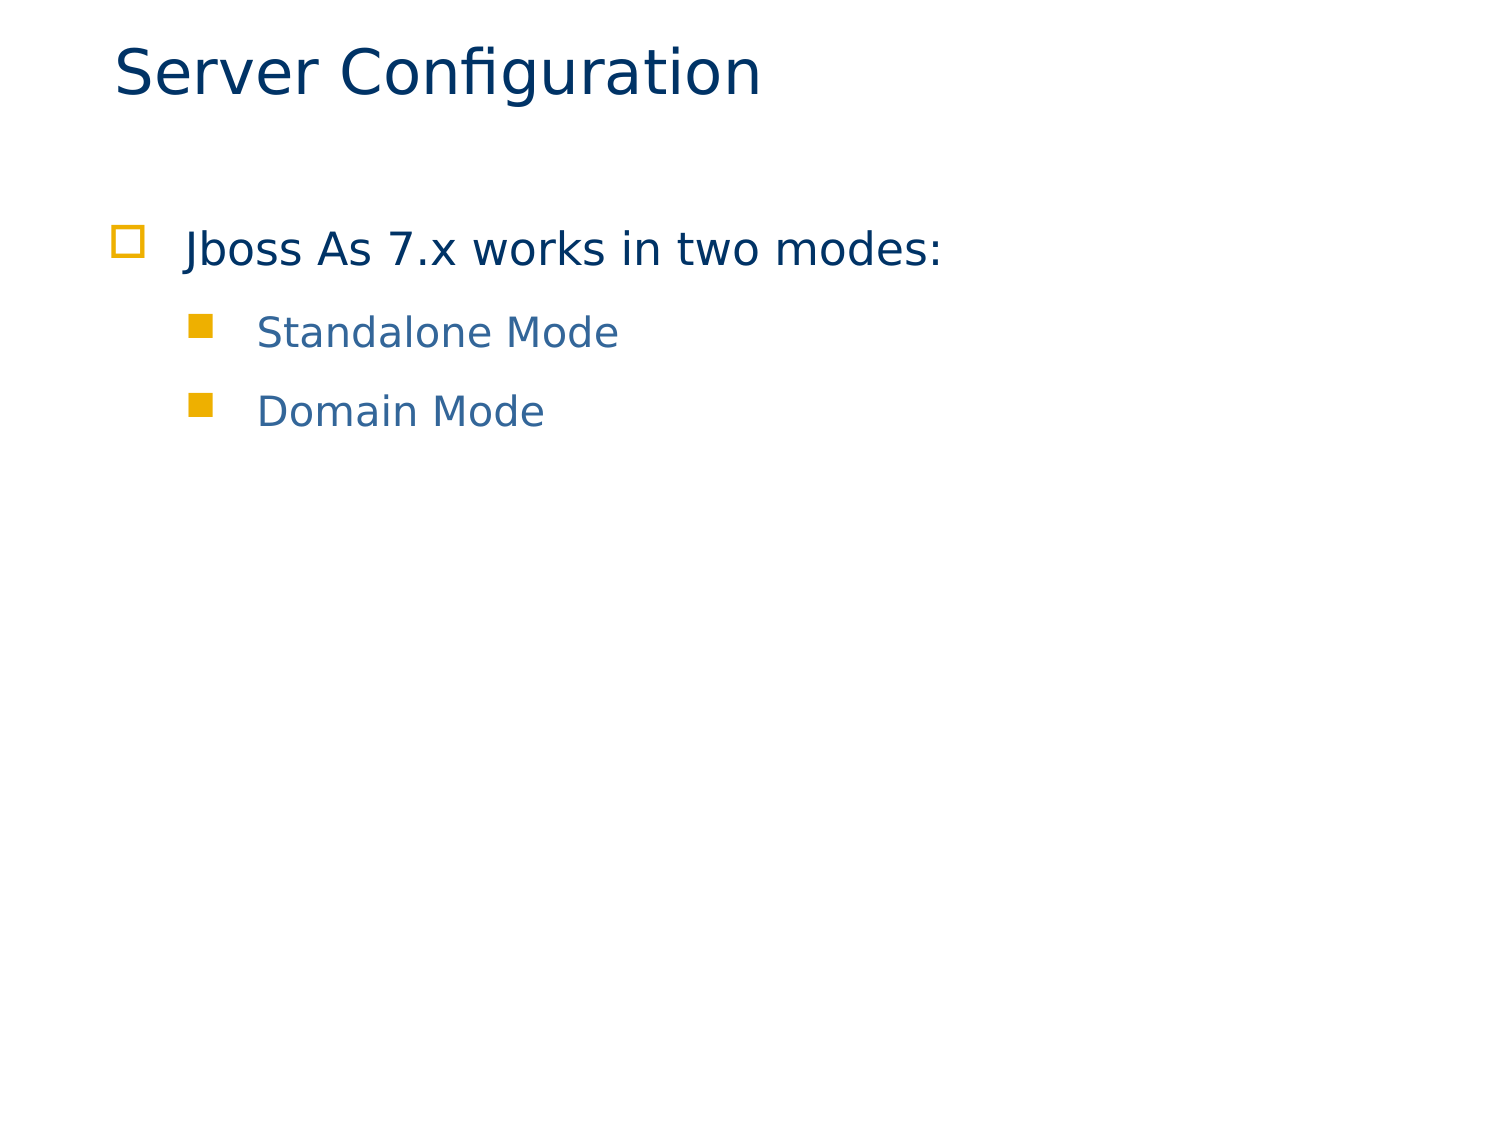

# Server Configuration
Jboss As 7.x works in two modes:
Standalone Mode
Domain Mode